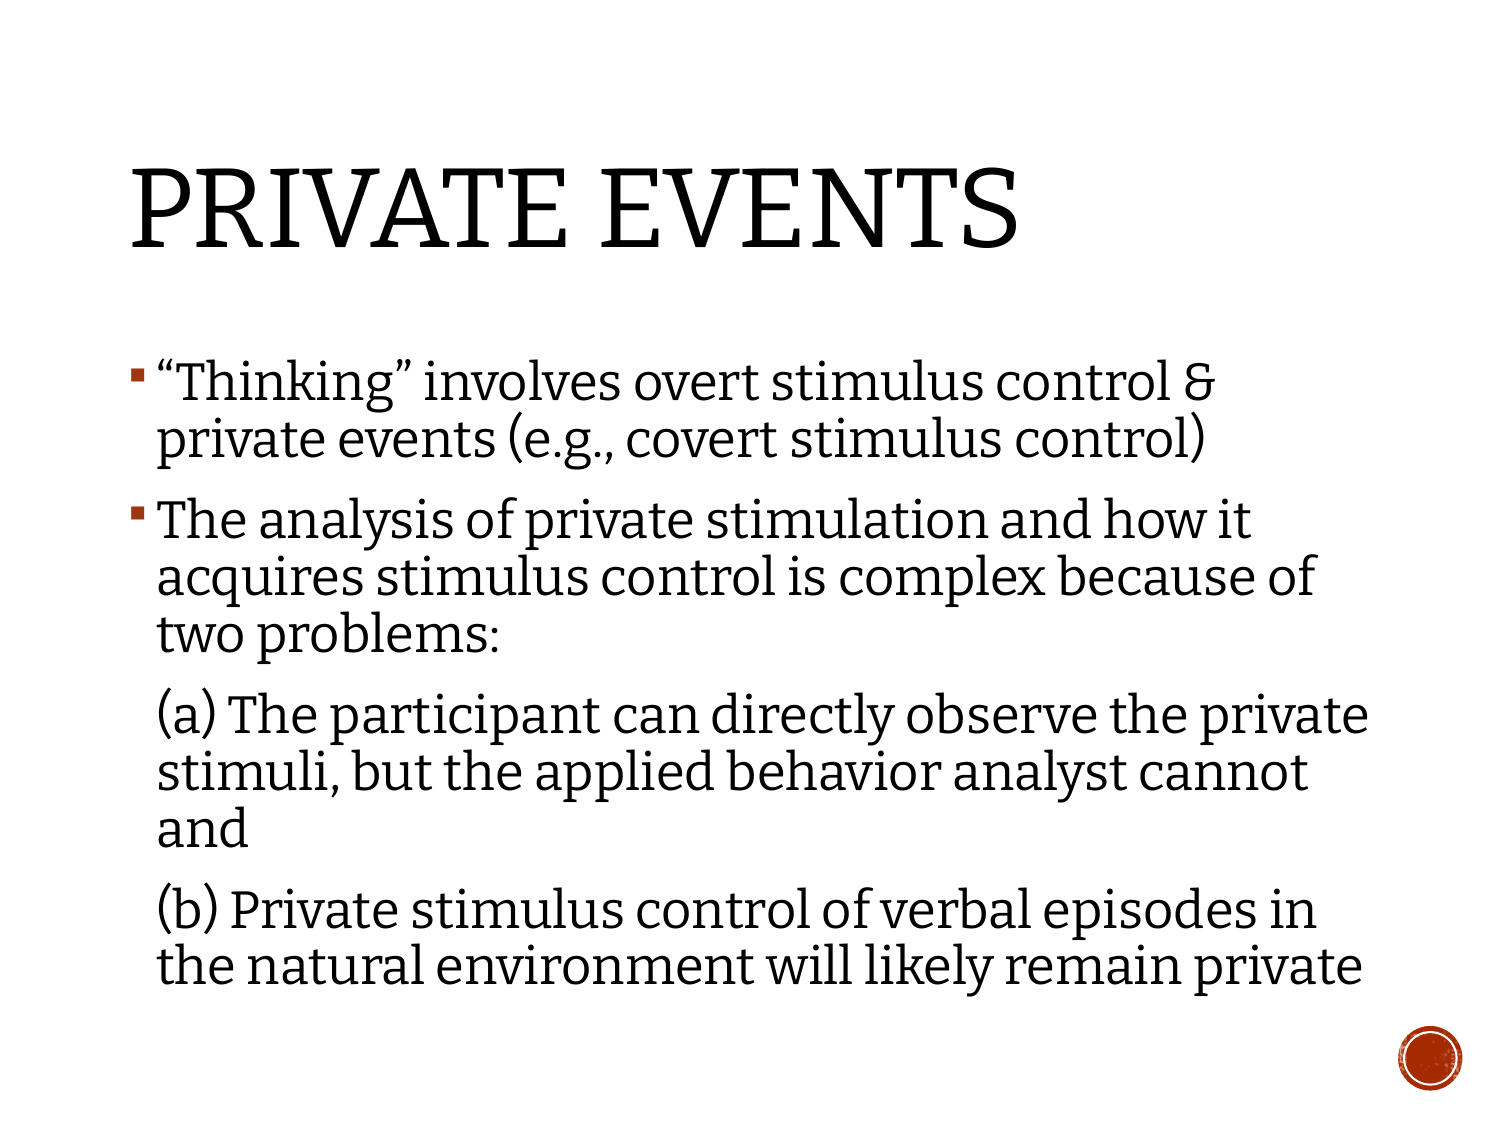

# Private Events
“Thinking” involves overt stimulus control & private events (e.g., covert stimulus control)
The analysis of private stimulation and how it acquires stimulus control is complex because of two problems:
	(a) The participant can directly observe the private stimuli, but the applied behavior analyst cannot and
	(b) Private stimulus control of verbal episodes in the natural environment will likely remain private